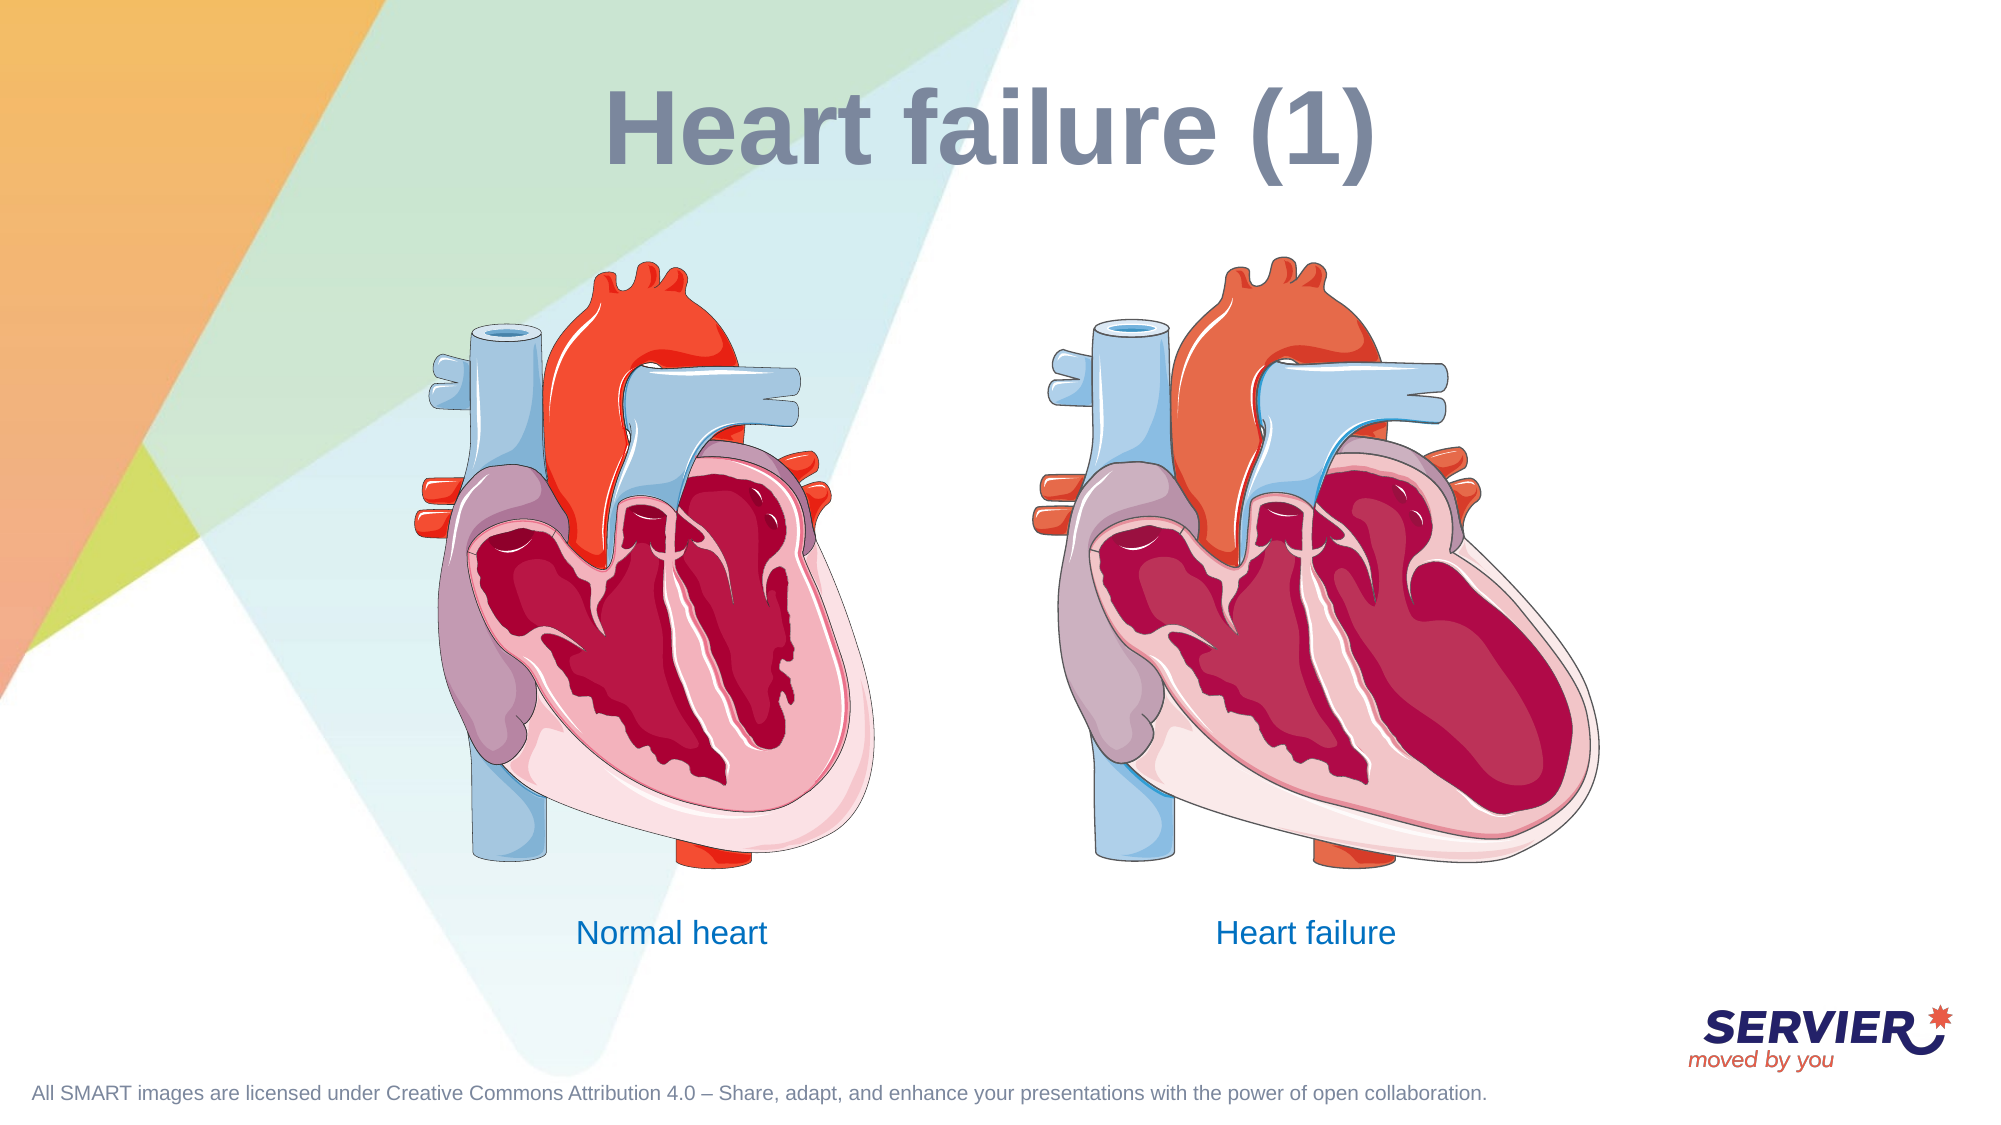

# Heart failure (1)

Normal heart
Heart failure